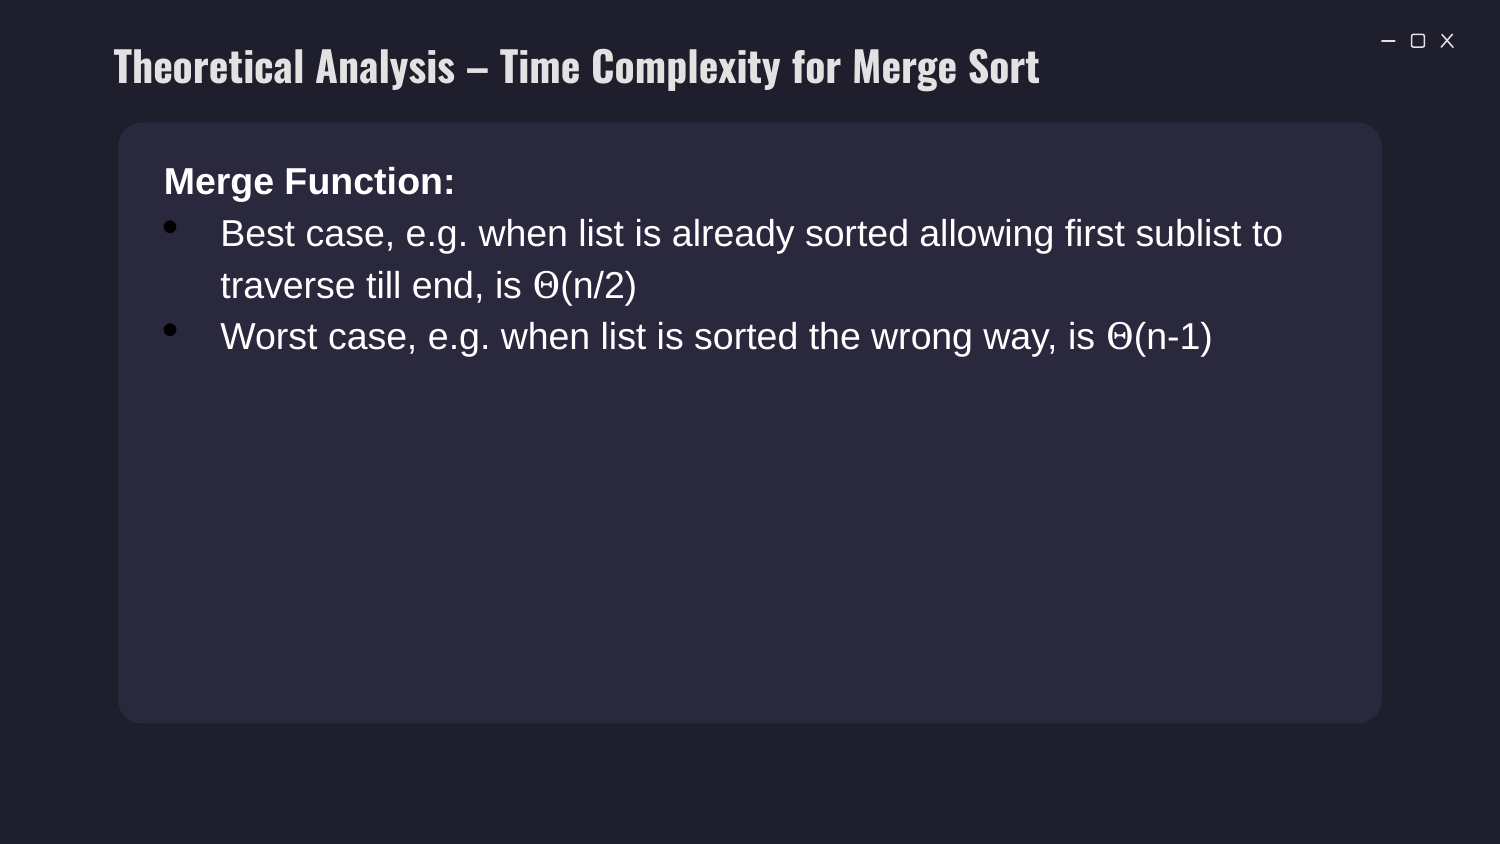

Theoretical Analysis – Time Complexity for Merge Sort

Merge Function:
Best case, e.g. when list is already sorted allowing first sublist to traverse till end, is Θ(n/2)
Worst case, e.g. when list is sorted the wrong way, is Θ(n-1)